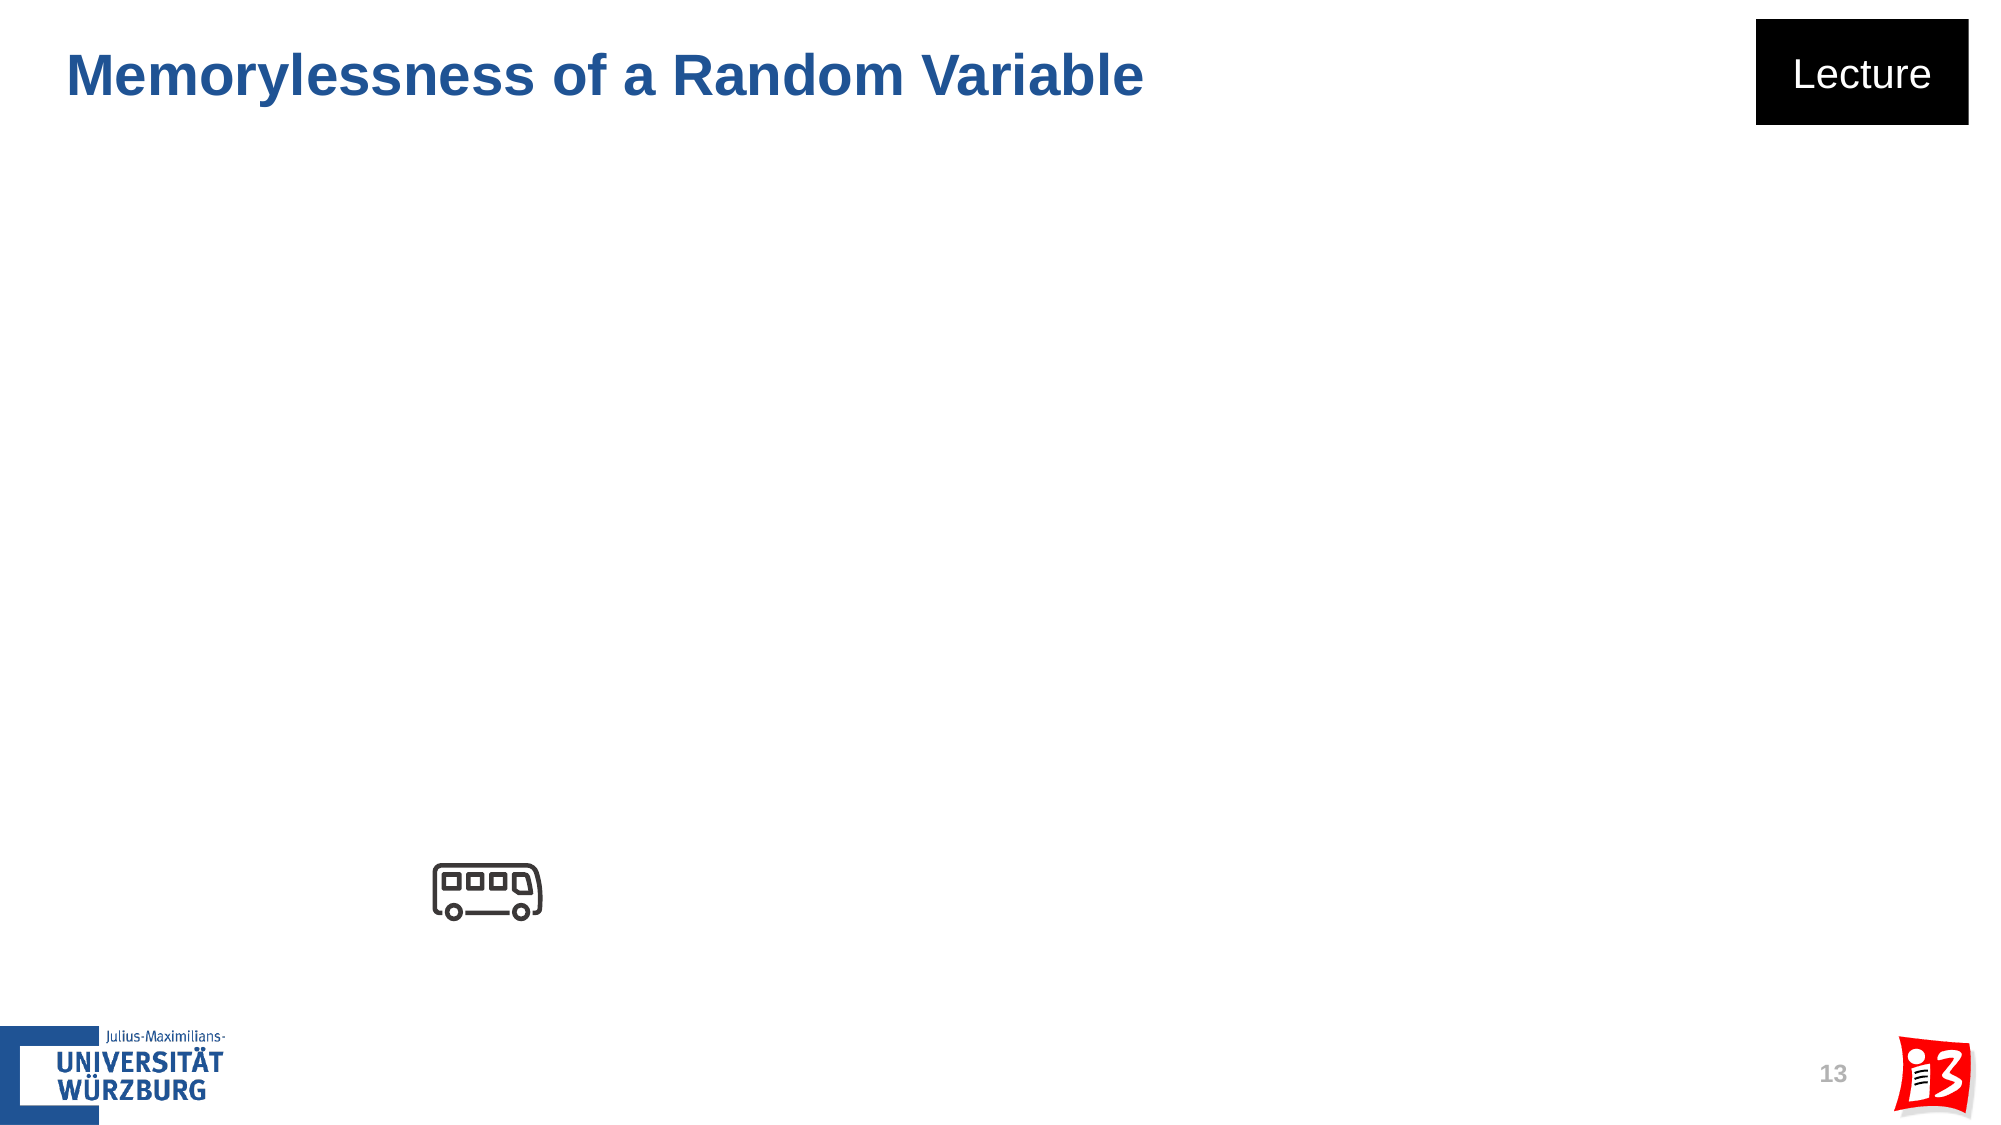

# Memorylessness of a Random Variable
Lecture

13